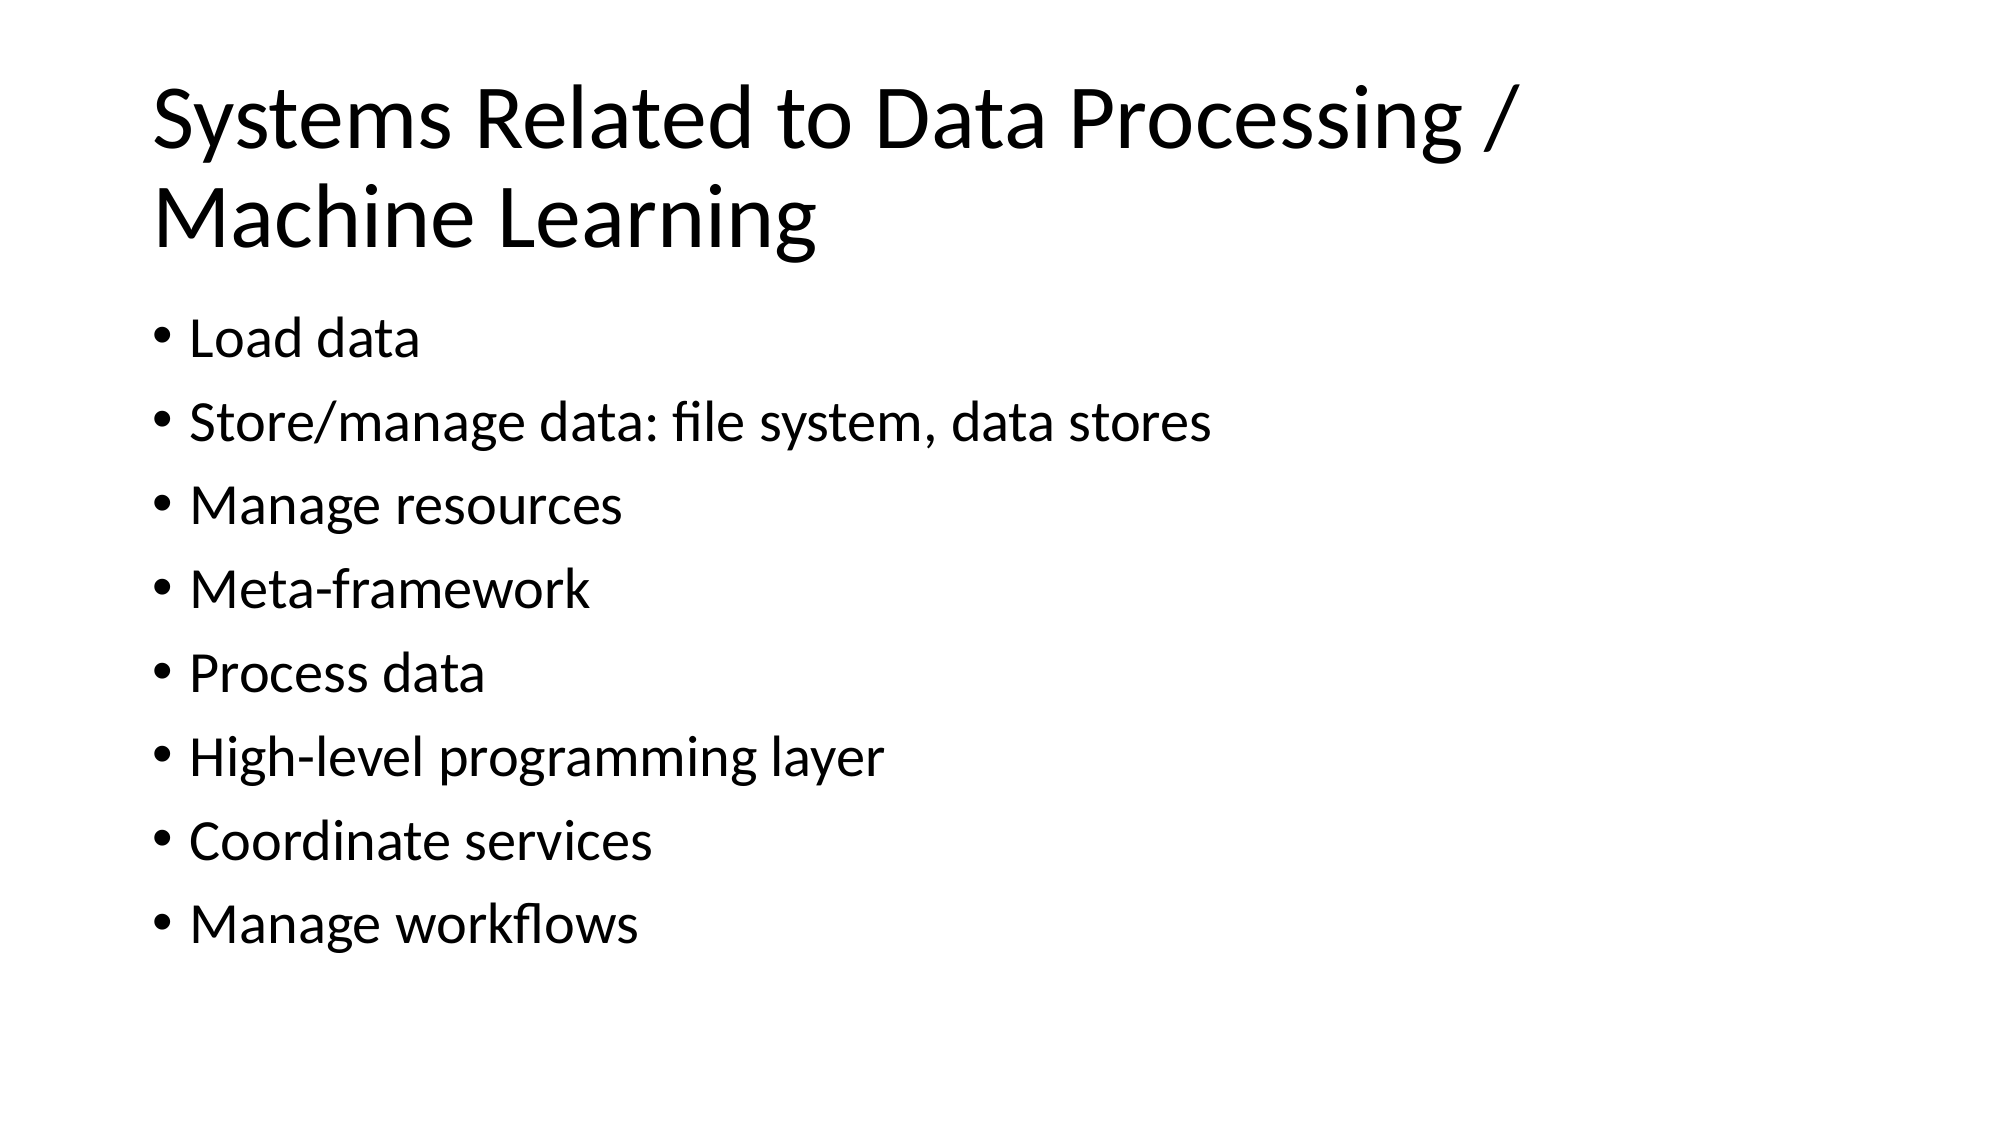

# Systems Related to Data Processing / Machine Learning
Load data
Store/manage data: file system, data stores
Manage resources
Meta-framework
Process data
High-level programming layer
Coordinate services
Manage workflows